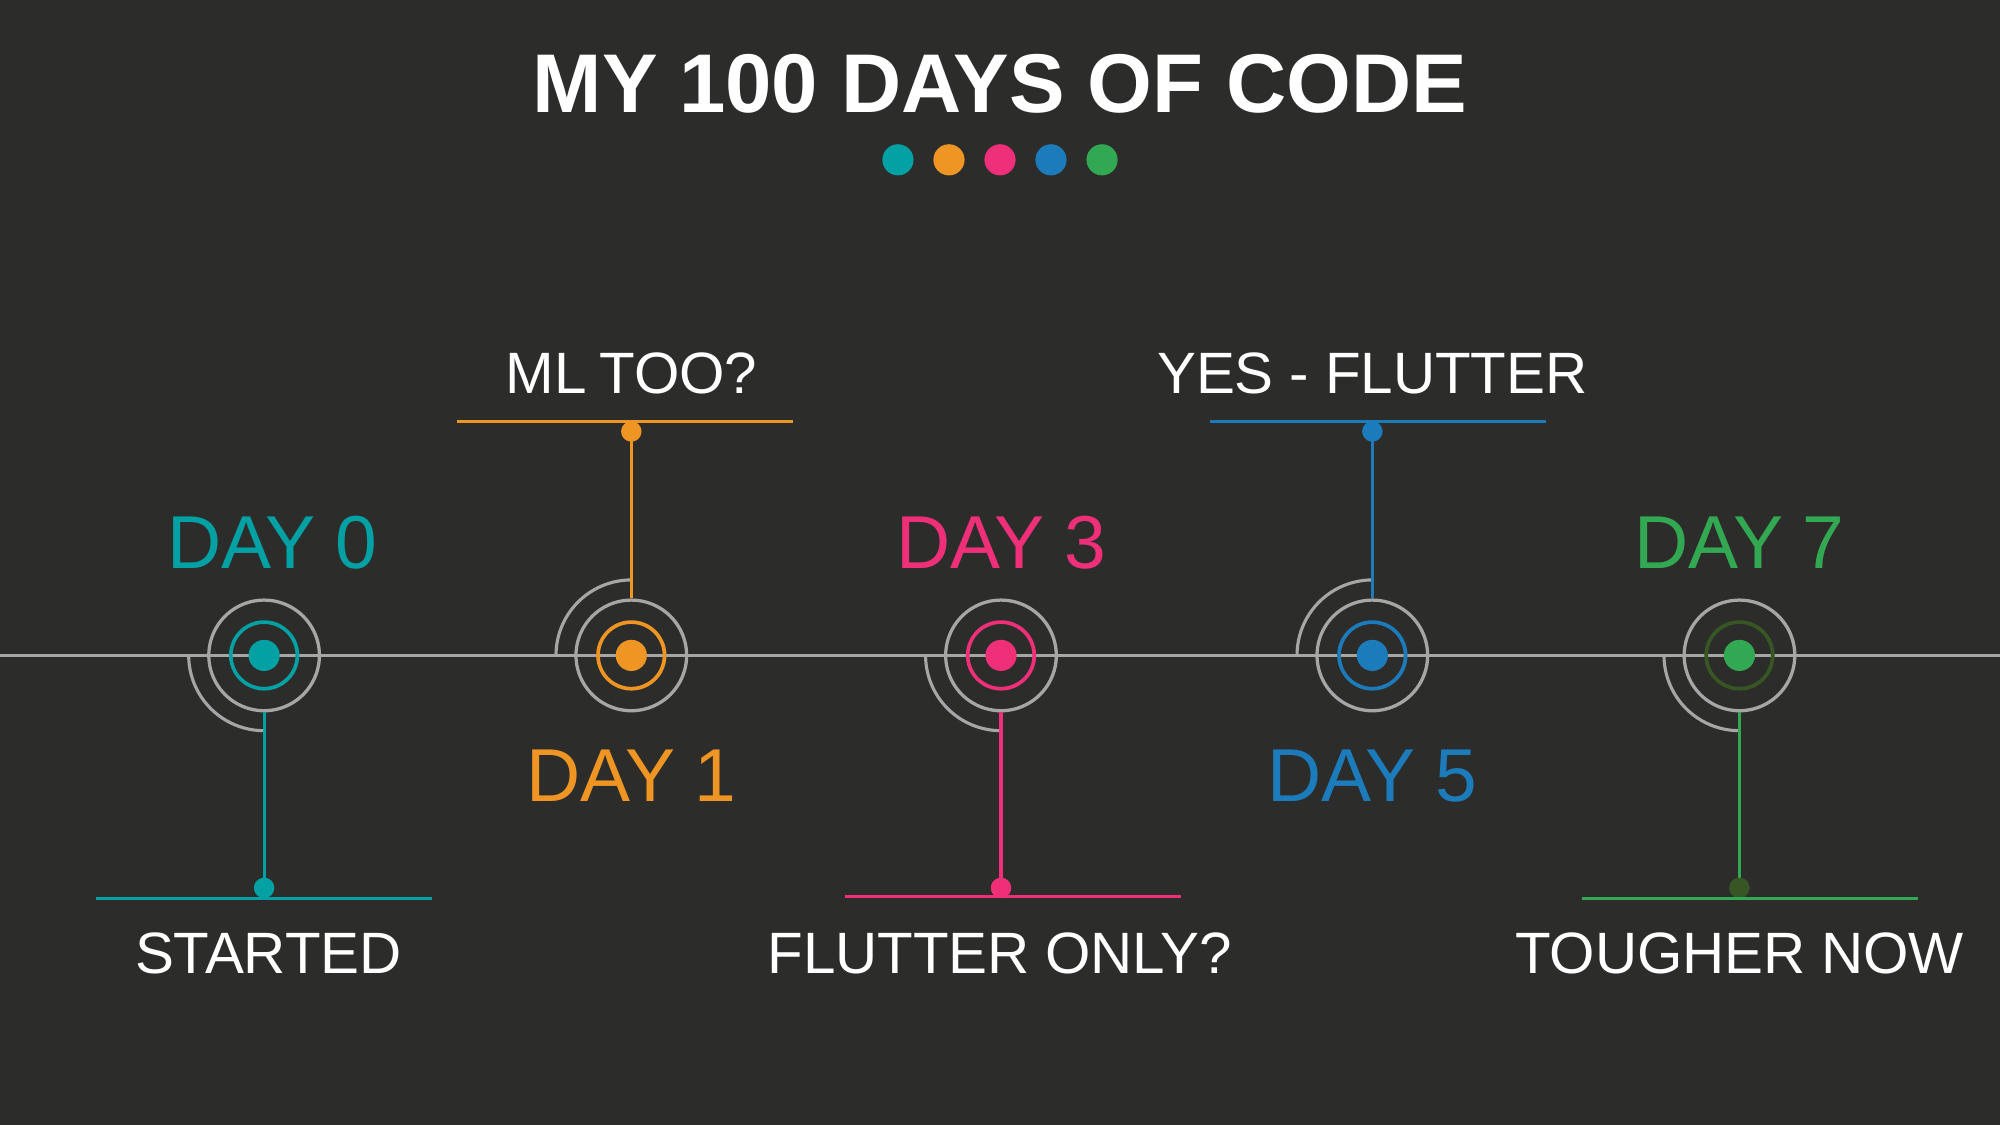

MY 100 DAYS OF CODE

ML TOO?
YES - FLUTTER

DAY 0
DAY 3
DAY 7

DAY 1
DAY 5

STARTED
FLUTTER ONLY?
TOUGHER NOW